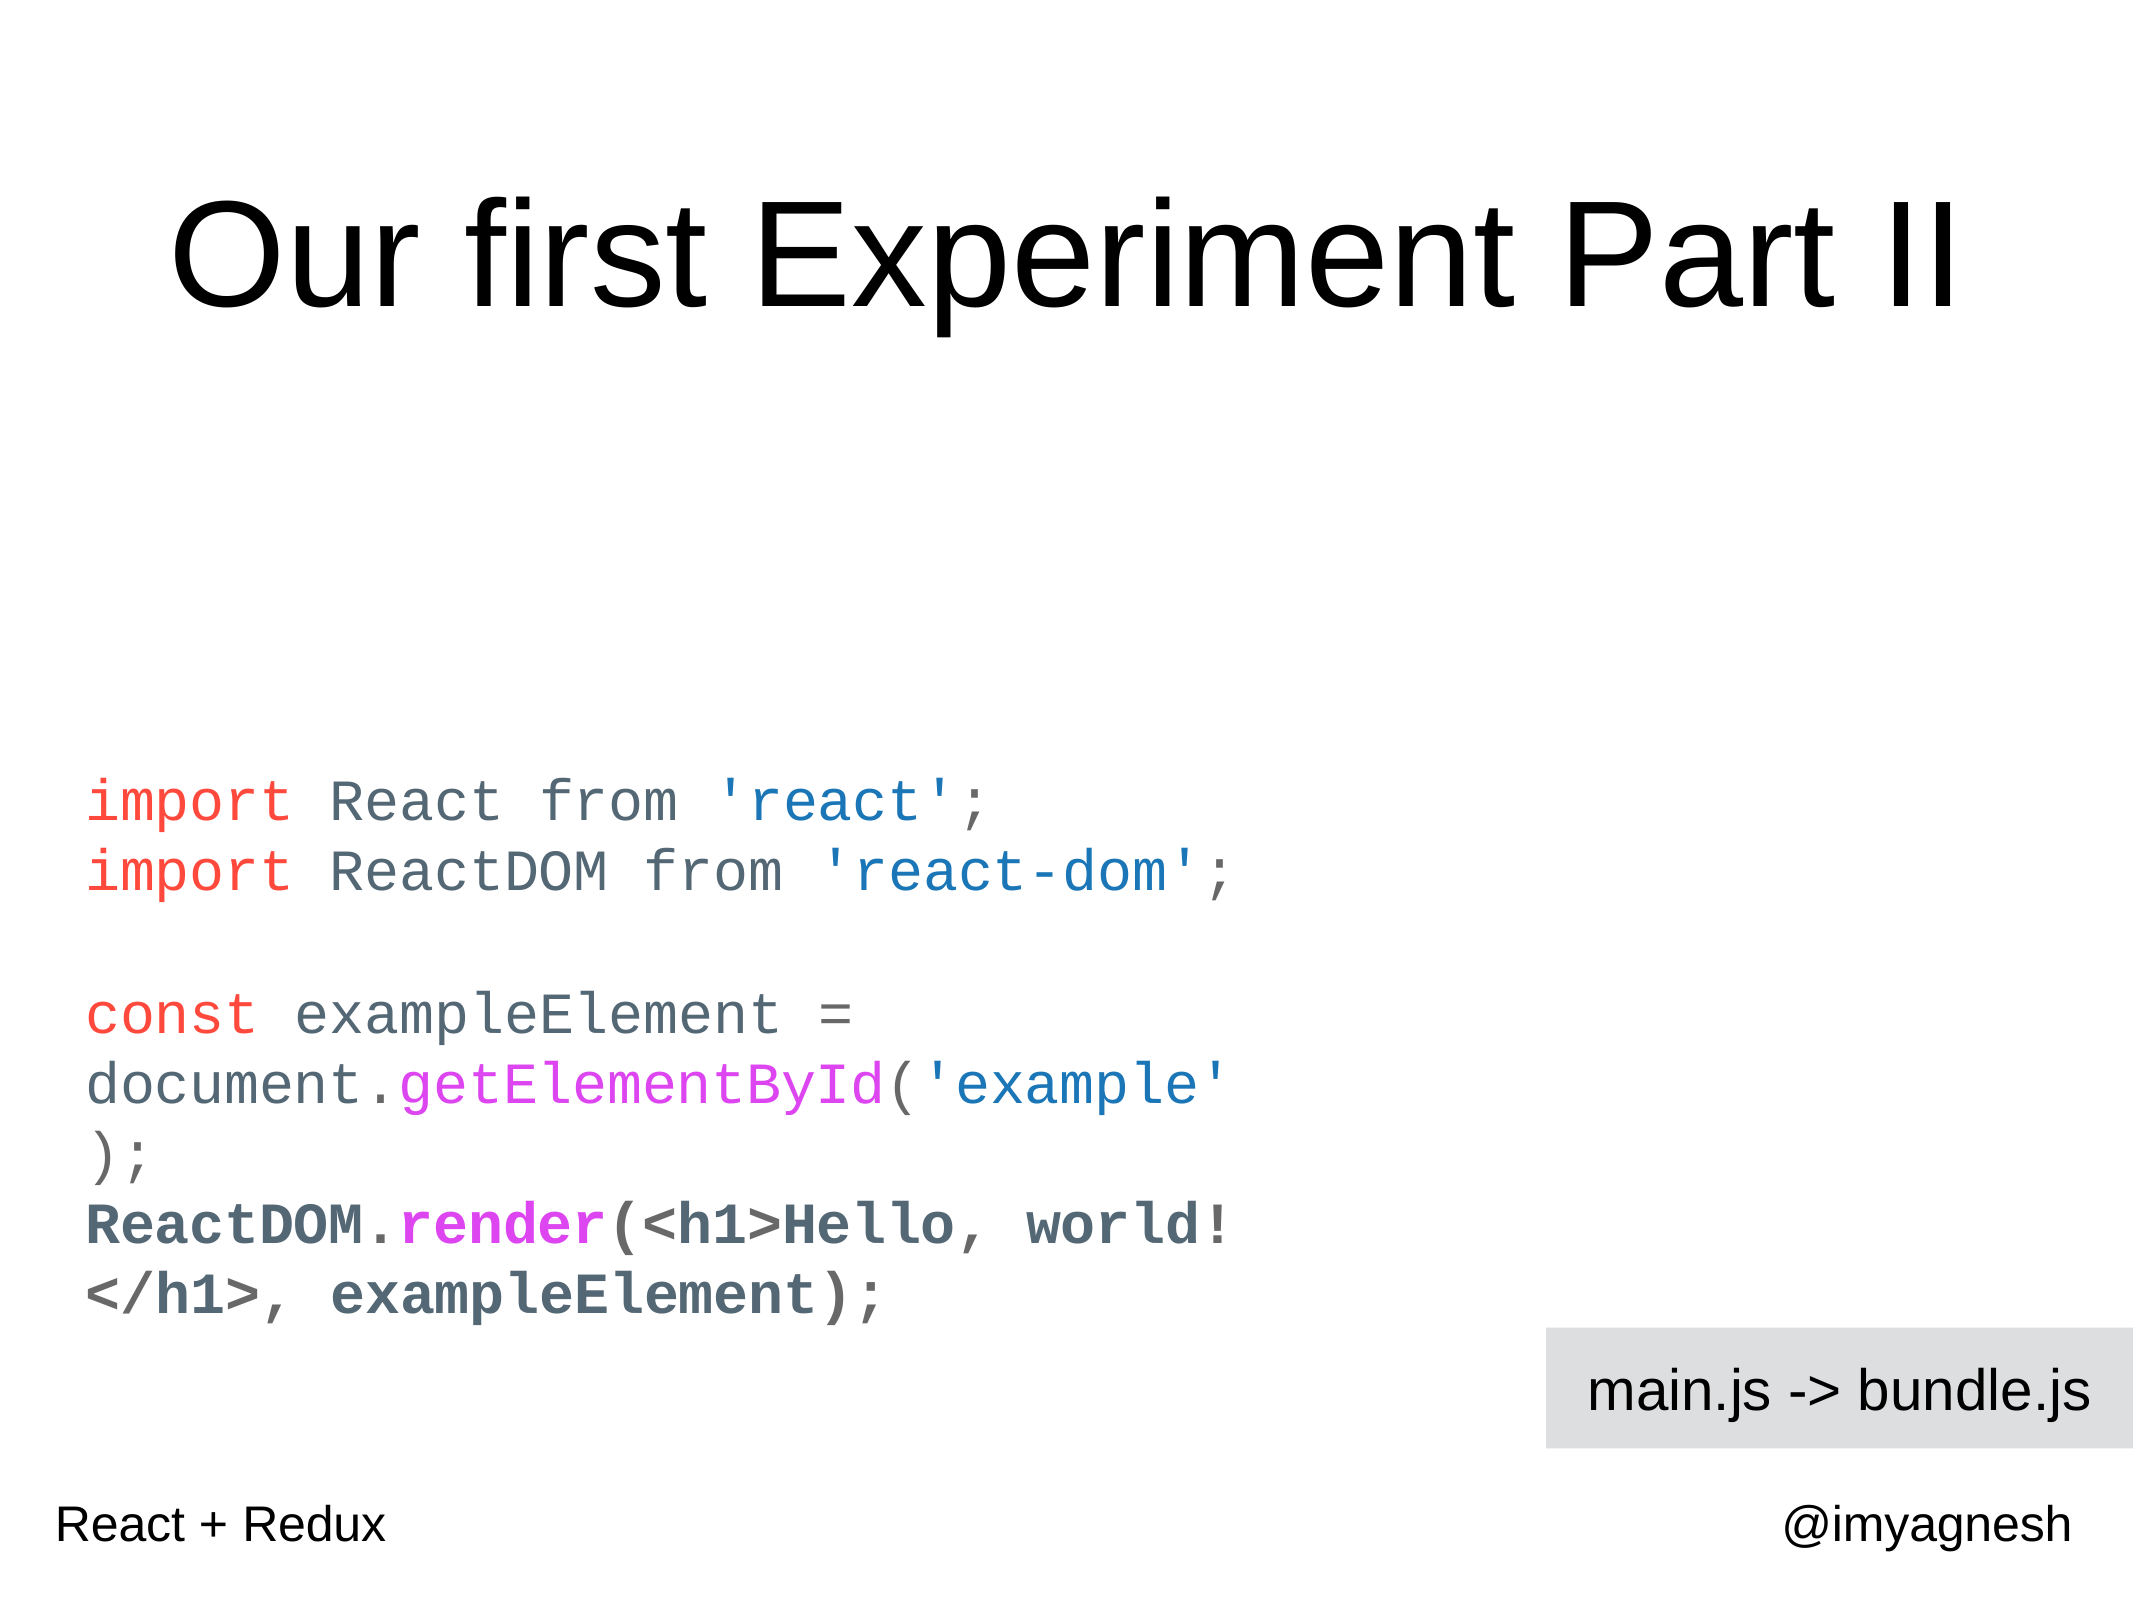

# Our first Experiment Part II
import React from 'react';  import ReactDOM from 'react-dom';

const exampleElement = document.getElementById('example');
ReactDOM.render(<h1>Hello, world!</h1>, exampleElement);

main.js -> bundle.js
React + Redux
@imyagnesh